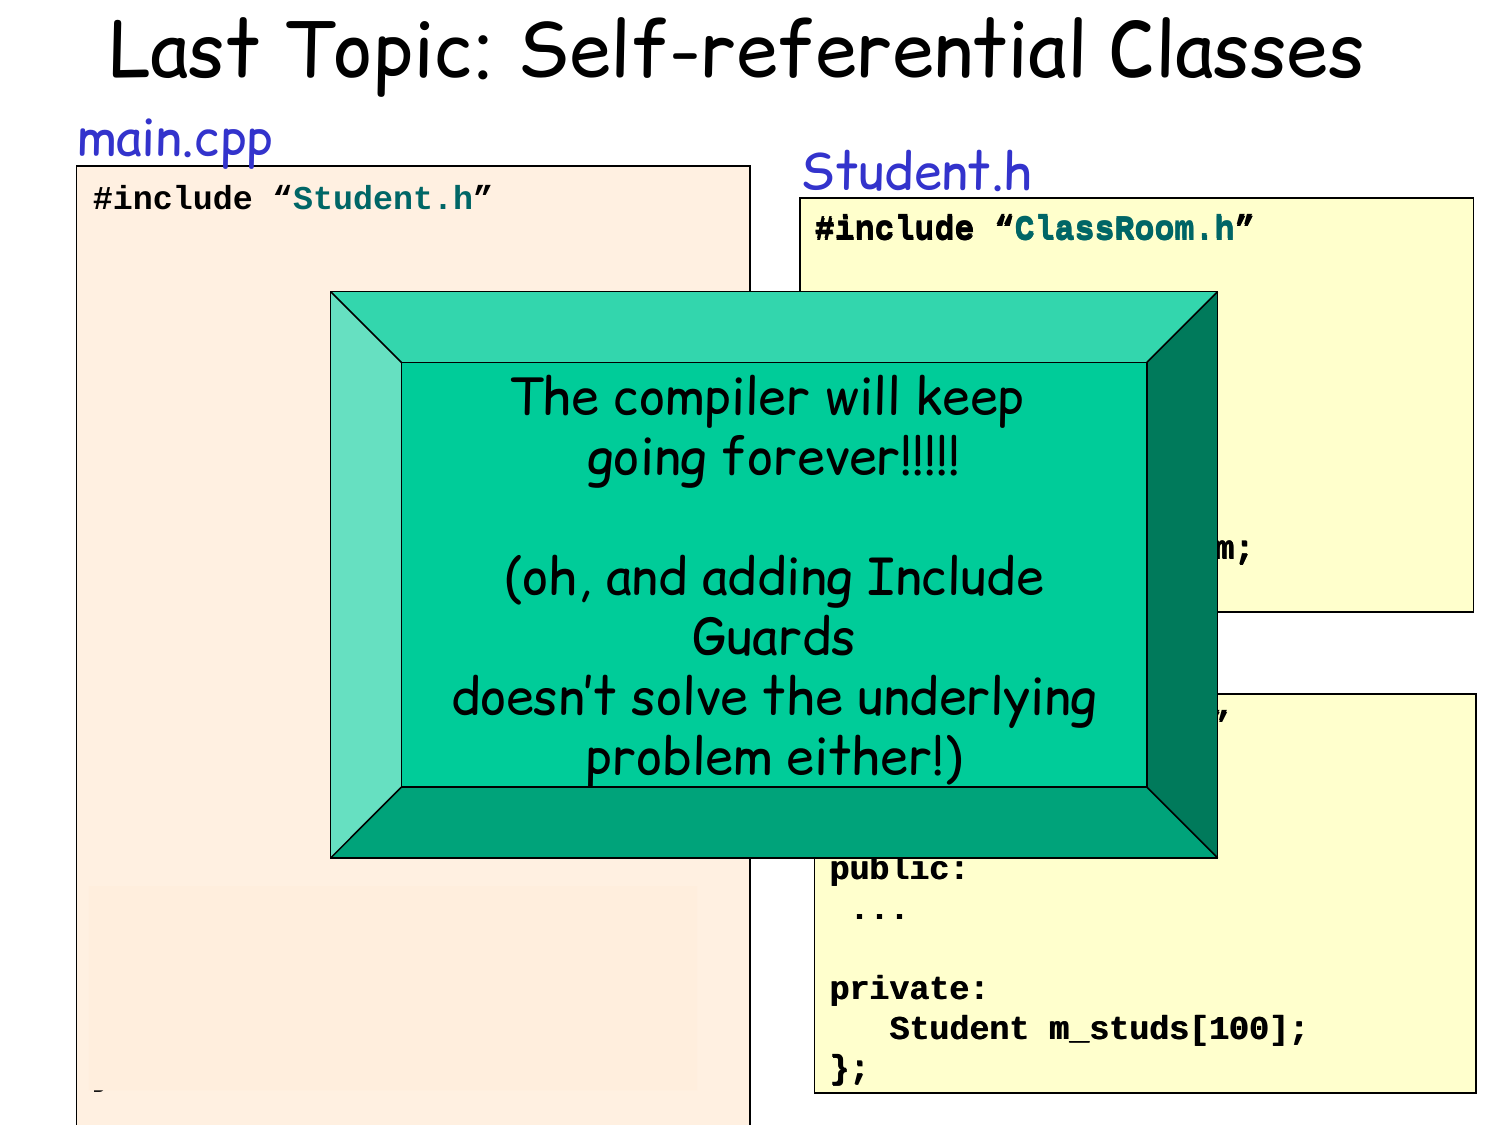

# Last Topic: Self-referential Classes
main.cpp

int main()
{
   Student david;
   …
}

Student.h
#include “ClassRoom.h”

class Student
{
public:
   ...

private:
  ClassRoom *m_myRoom;
};
#include “Student.h”

class Student
{
public:
   ...

private:
  ClassRoom *m_myRoom;
};
#include “ClassRoom.h”

class Student
{
public:
   ...

private:
  ClassRoom *m_myRoom;
};
#include “ClassRoom.h”

The compiler will keep
going forever!!!!!

(oh, and adding Include Guards
doesn’t solve the underlying
problem either!)

ClassRoom.h
#include “Student.h”

class ClassRoom
{
public:
 ...

private:
   Student m_studs[100];
};
#include “Student.h”
class ClassRoom
{
public:
 ...

private:
   Student m_studs[100];
};